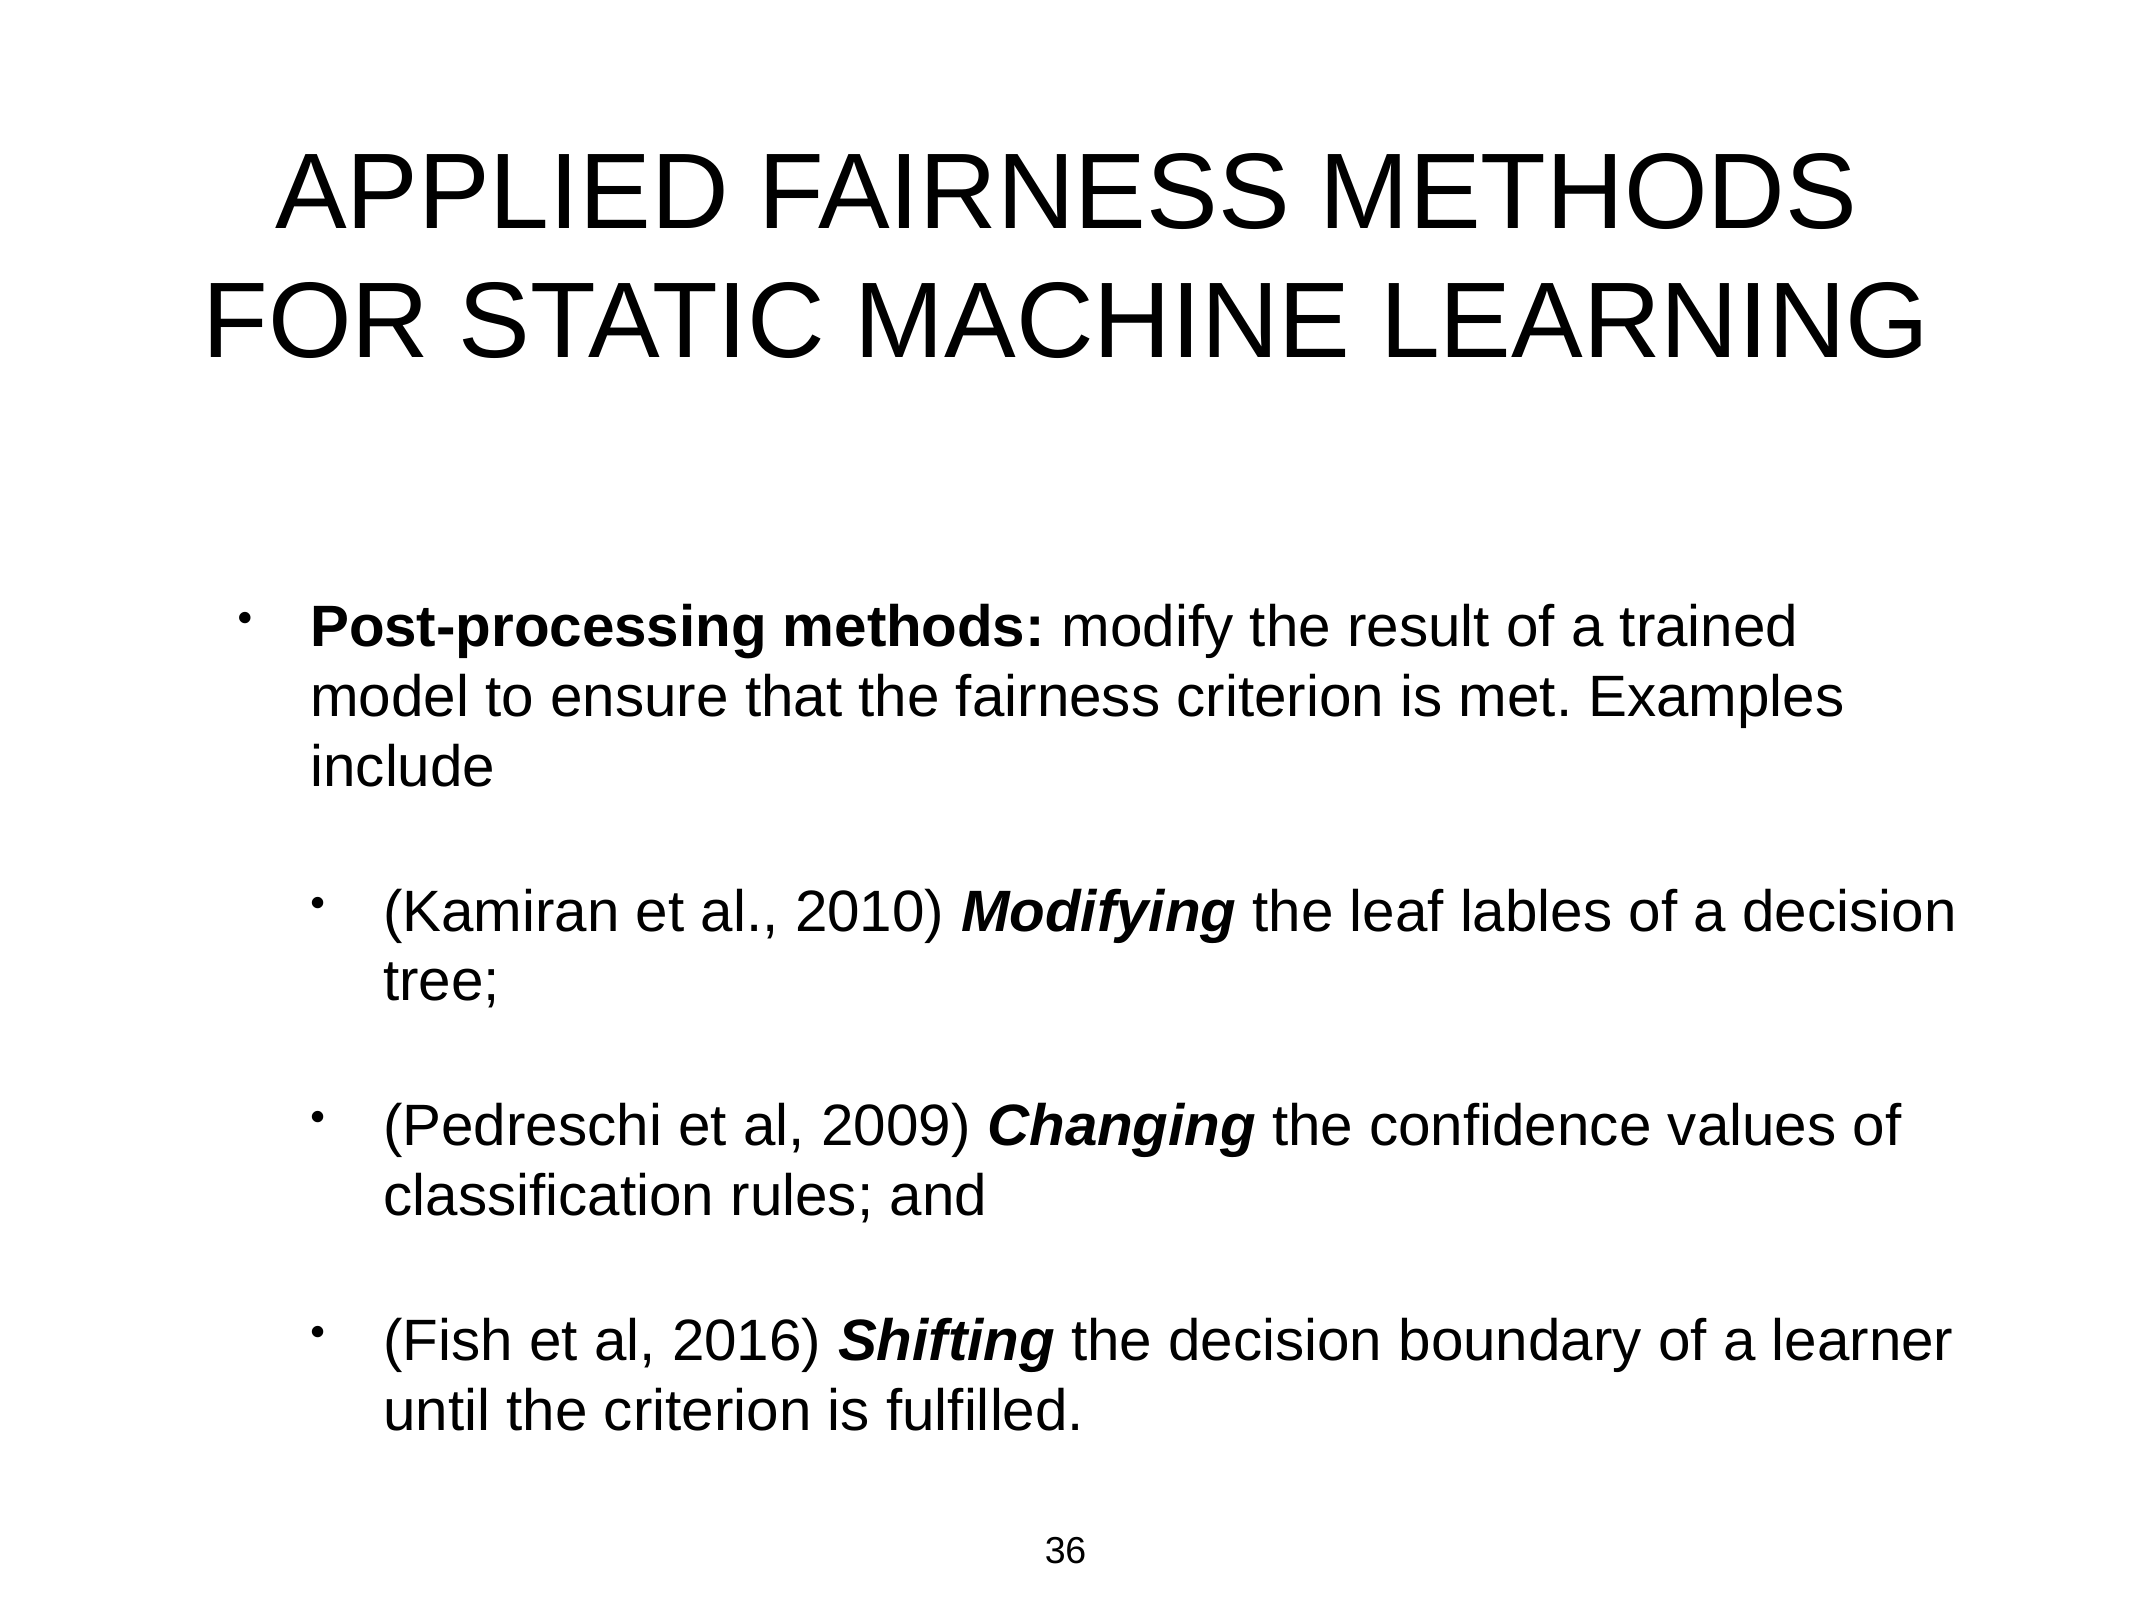

# APPLIED FAIRNESS METHODS FOR STATIC MACHINE LEARNING

Post-processing methods: modify the result of a trained model to ensure that the fairness criterion is met. Examples include
(Kamiran et al., 2010) Modifying the leaf lables of a decision tree;
(Pedreschi et al, 2009) Changing the confidence values of classification rules; and
(Fish et al, 2016) Shifting the decision boundary of a learner until the criterion is fulfilled.
36